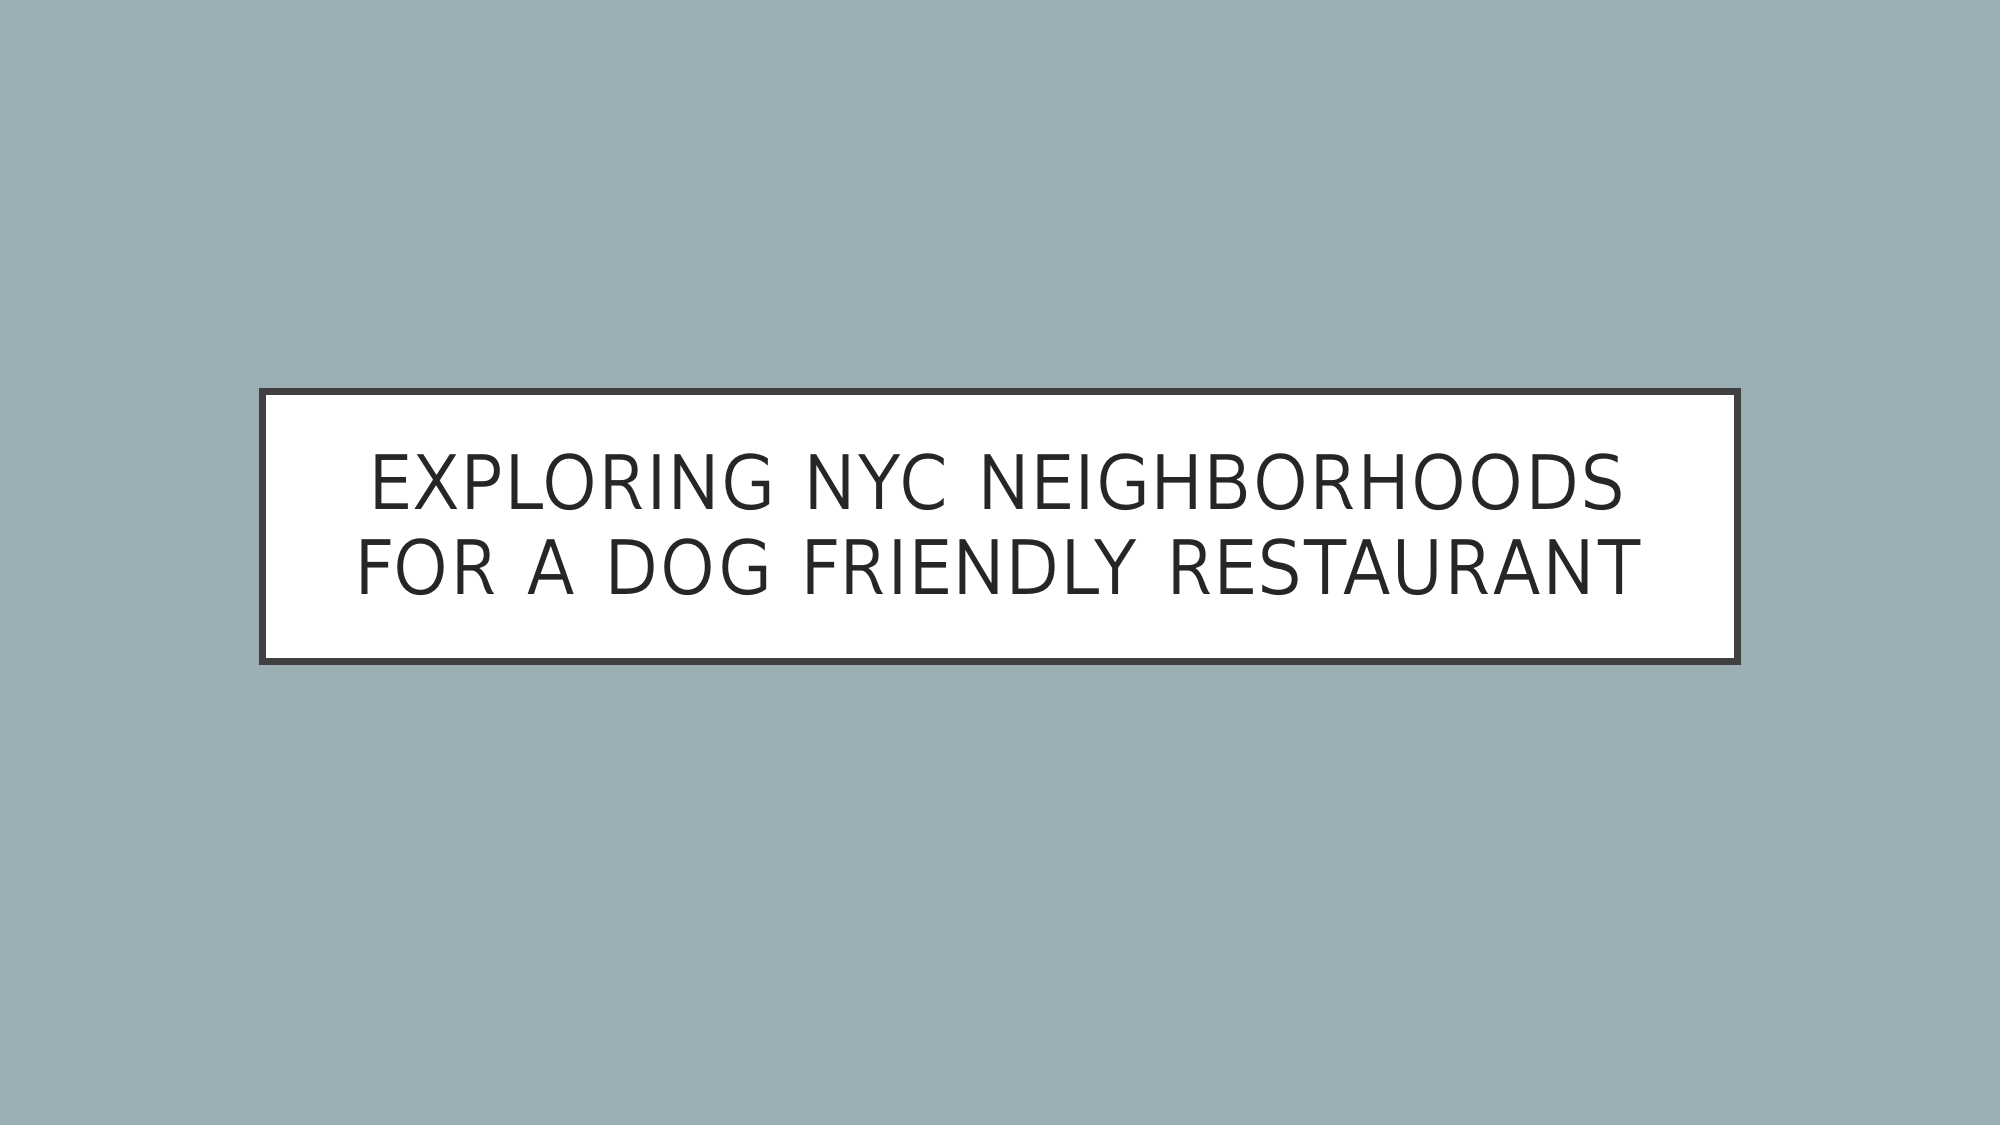

# Exploring NYC Neighborhoods for a Dog Friendly Restaurant